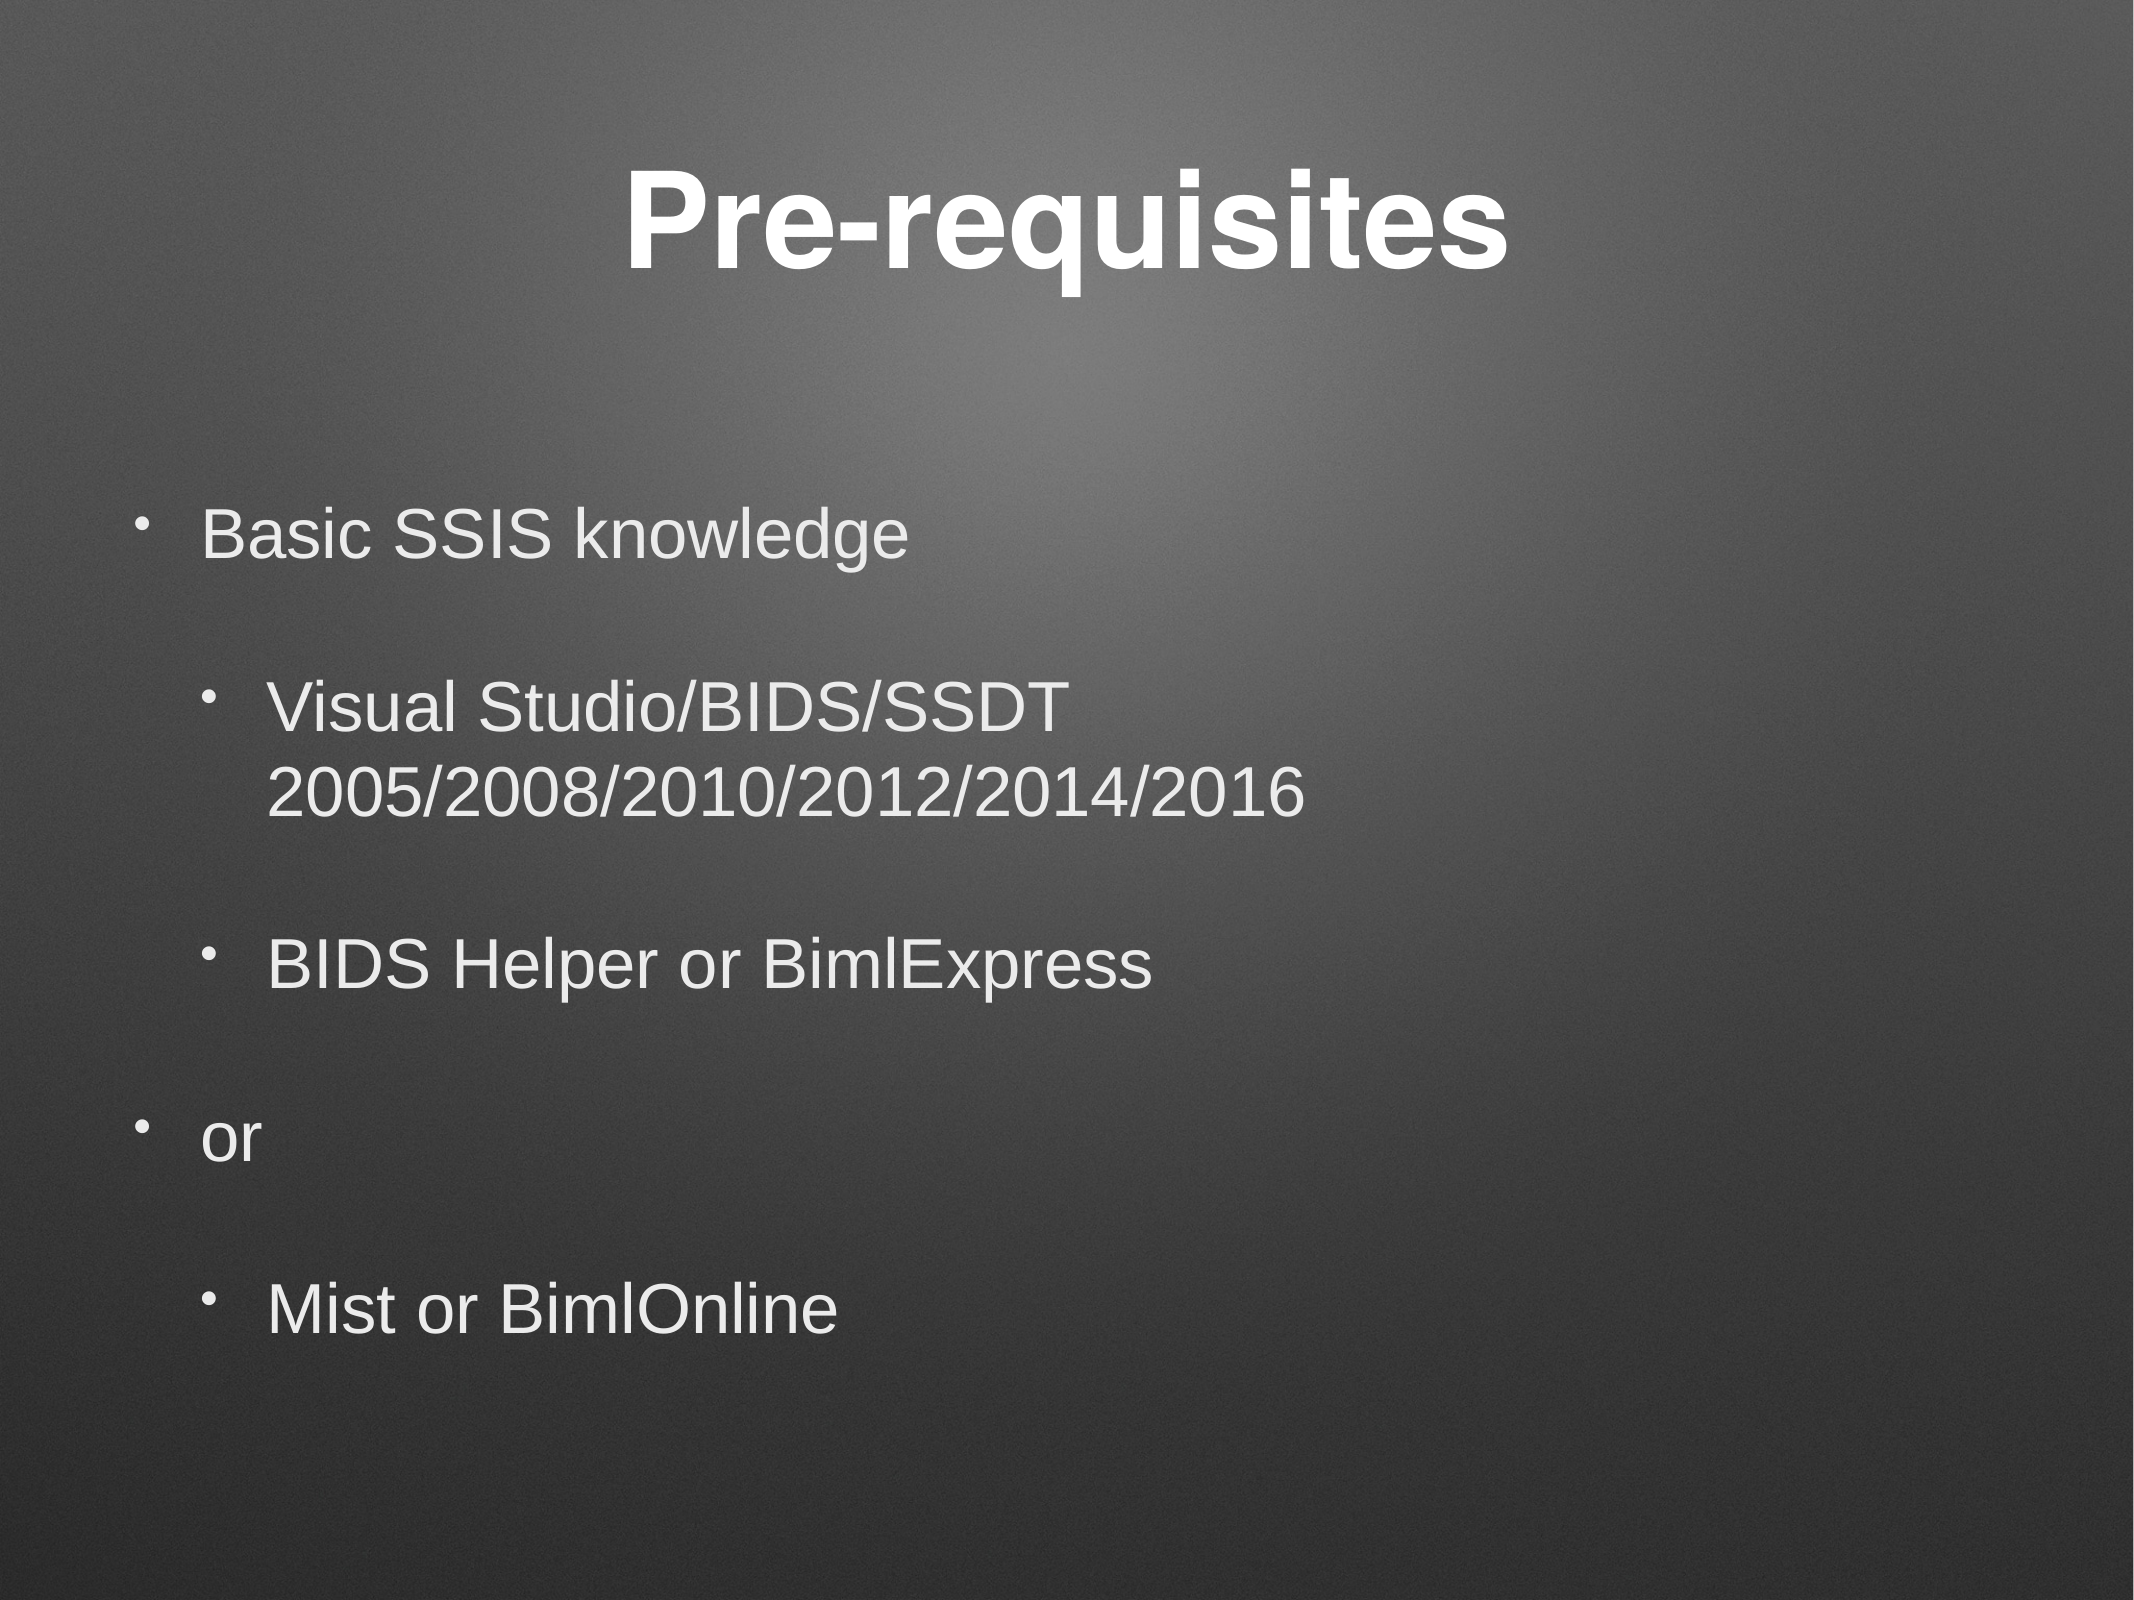

# Pre-requisites
Basic SSIS knowledge
Visual Studio/BIDS/SSDT 2005/2008/2010/2012/2014/2016
BIDS Helper or BimlExpress
or
Mist or BimlOnline